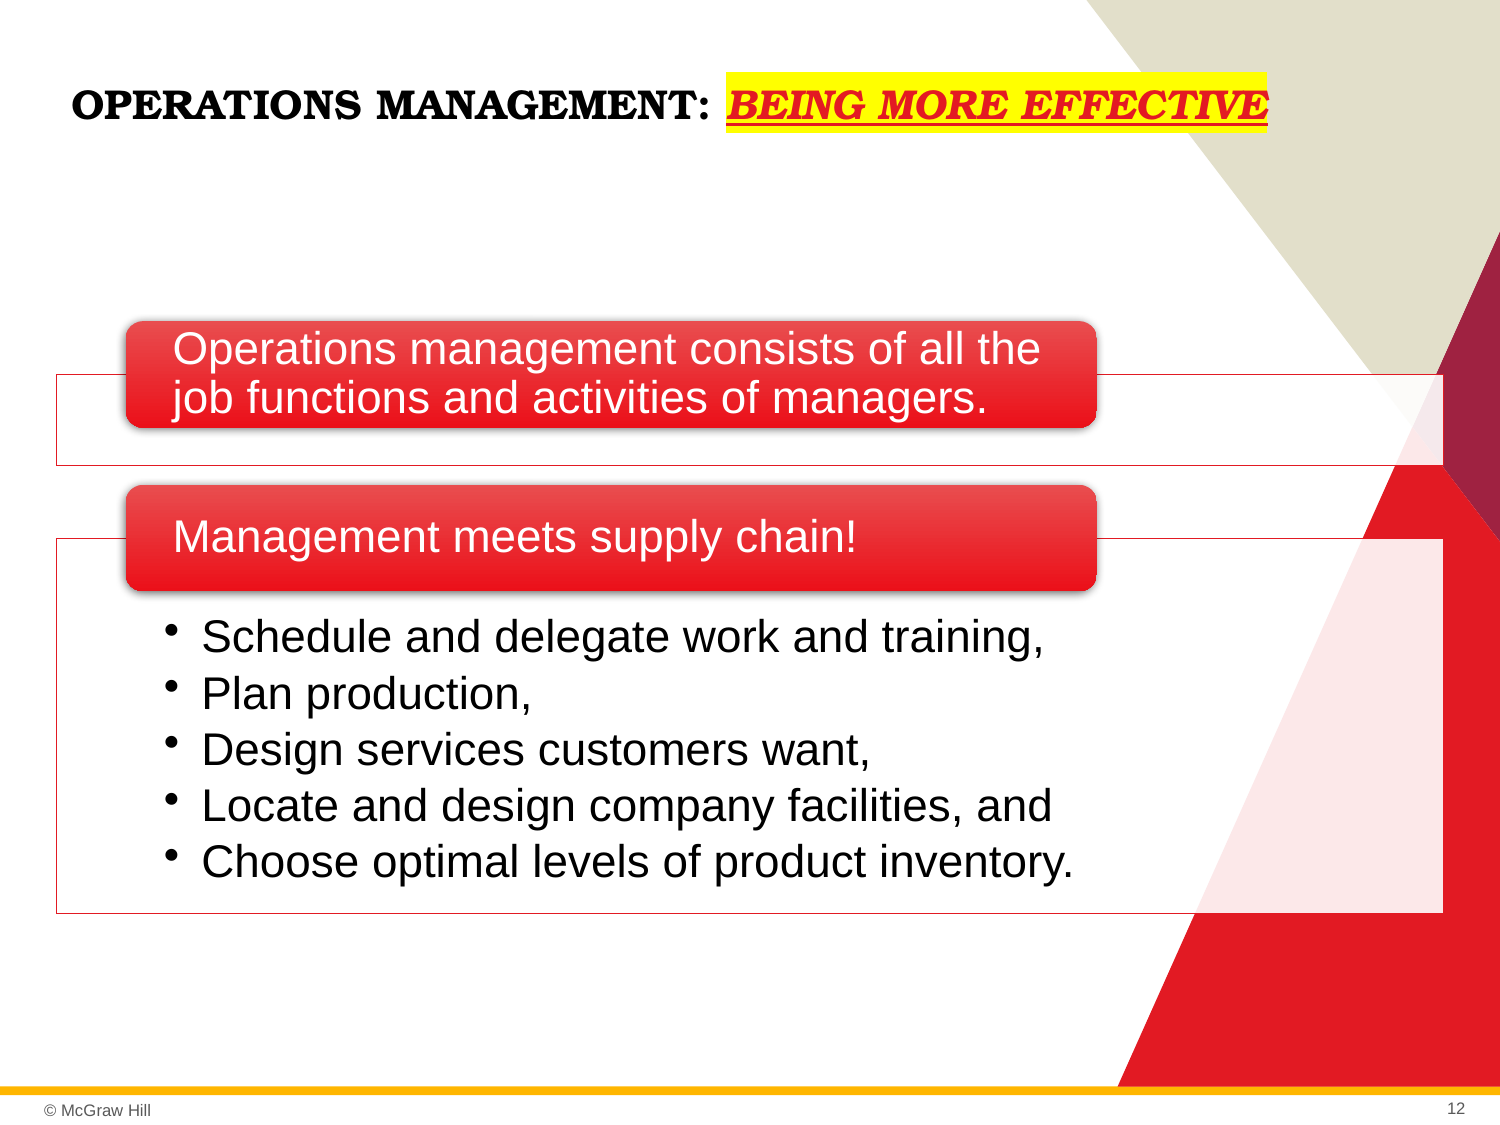

# Operations Management: Being More Effective
Operations management consists of all the job functions and activities of managers.
Schedule and delegate work and training,
Plan production,
Design services customers want,
Locate and design company facilities, and
Choose optimal levels of product inventory.
Management meets supply chain!
12